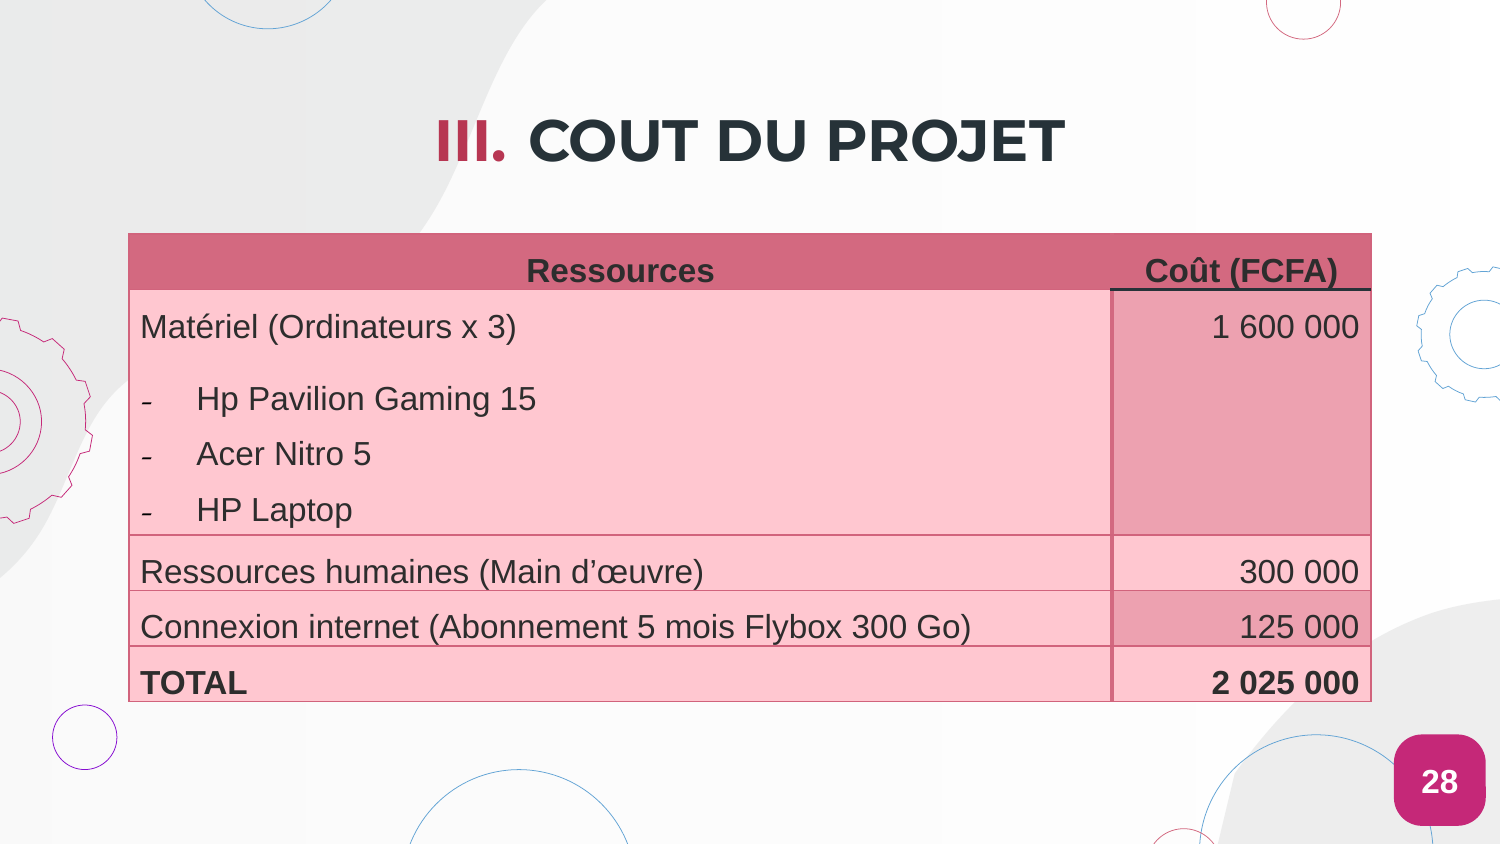

# COUT DU PROJET
| Ressources | Coût (FCFA) |
| --- | --- |
| Matériel (Ordinateurs x 3) Hp Pavilion Gaming 15 Acer Nitro 5 HP Laptop | 1 600 000 |
| Ressources humaines (Main d’œuvre) | 300 000 |
| Connexion internet (Abonnement 5 mois Flybox 300 Go) | 125 000 |
| TOTAL | 2 025 000 |
28